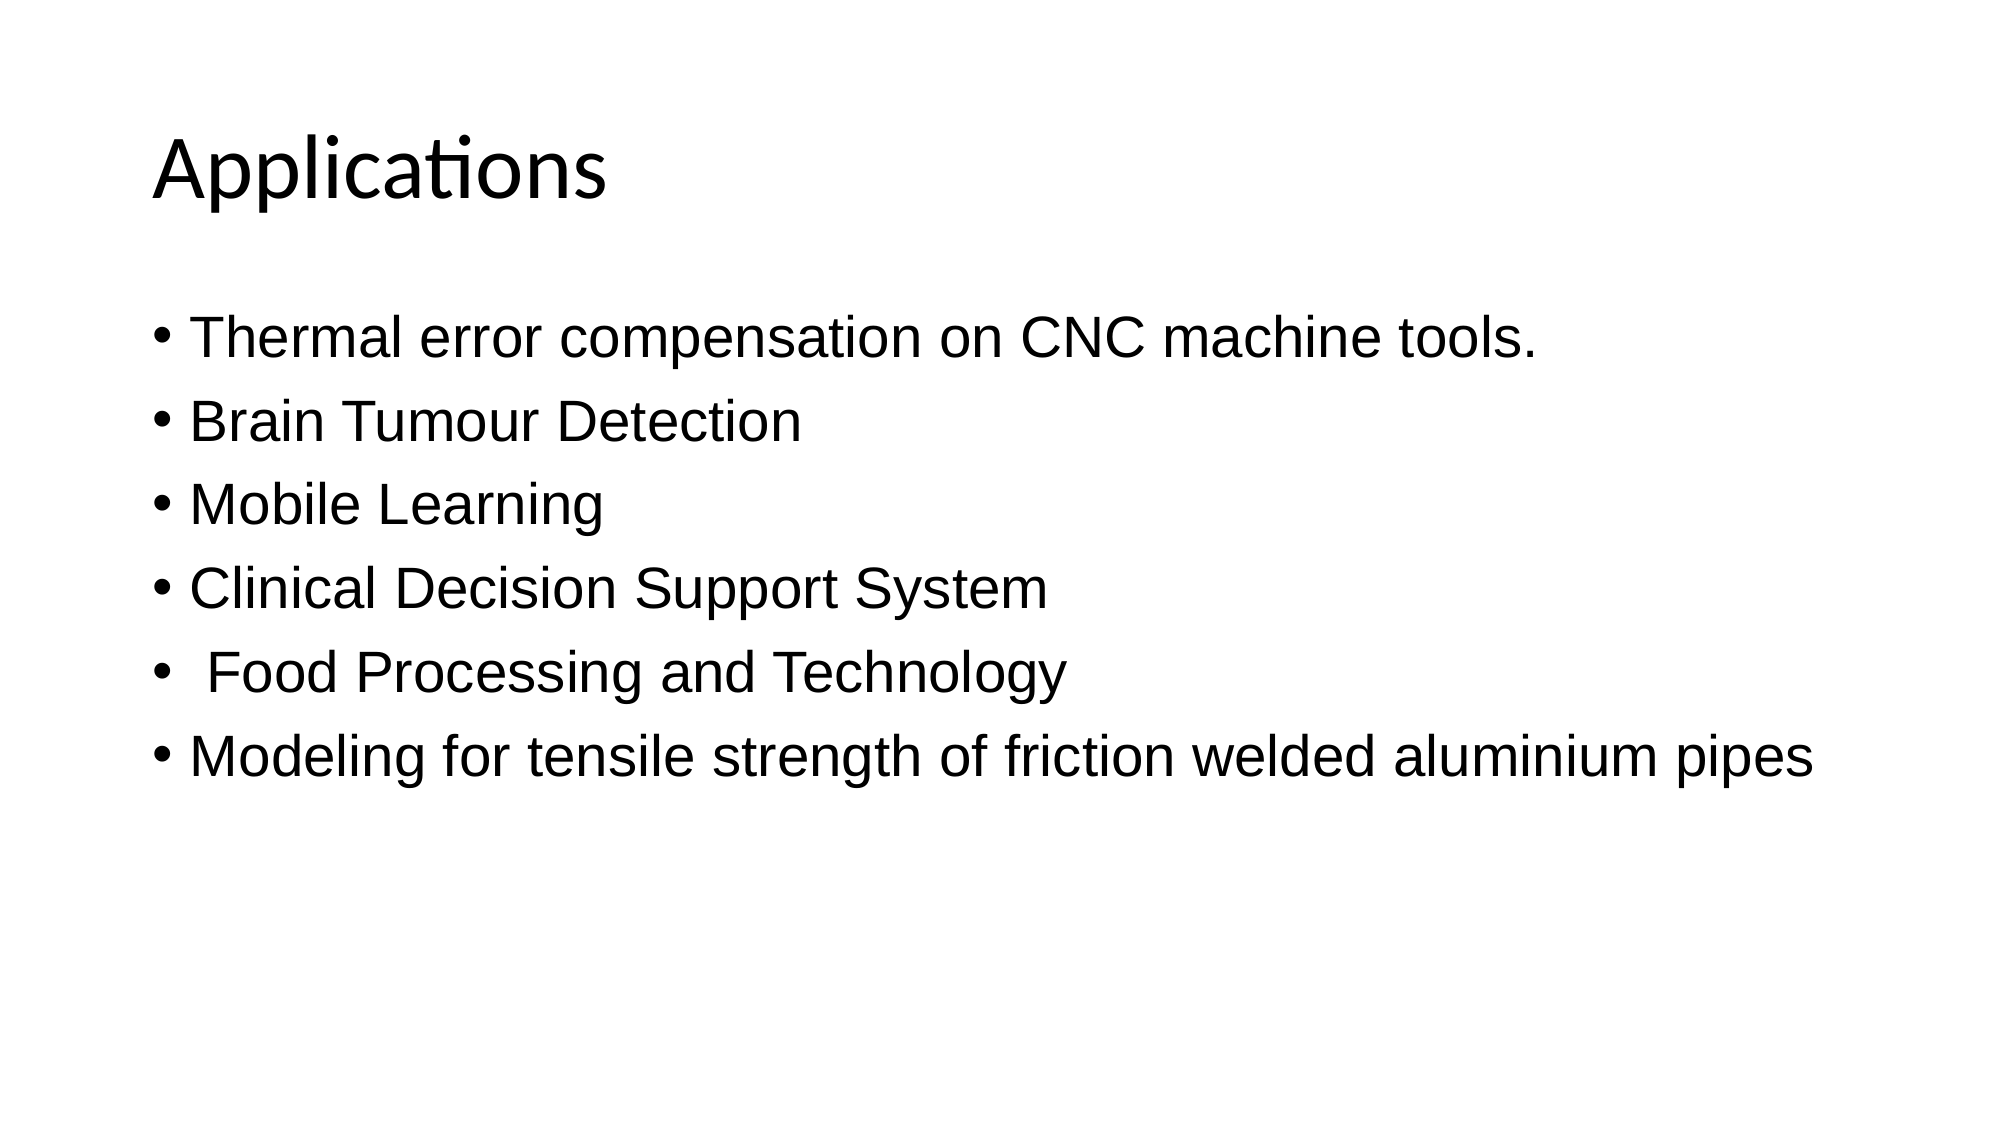

# Applications
Thermal error compensation on CNC machine tools.
Brain Tumour Detection
Mobile Learning
Clinical Decision Support System
 Food Processing and Technology
Modeling for tensile strength of friction welded aluminium pipes